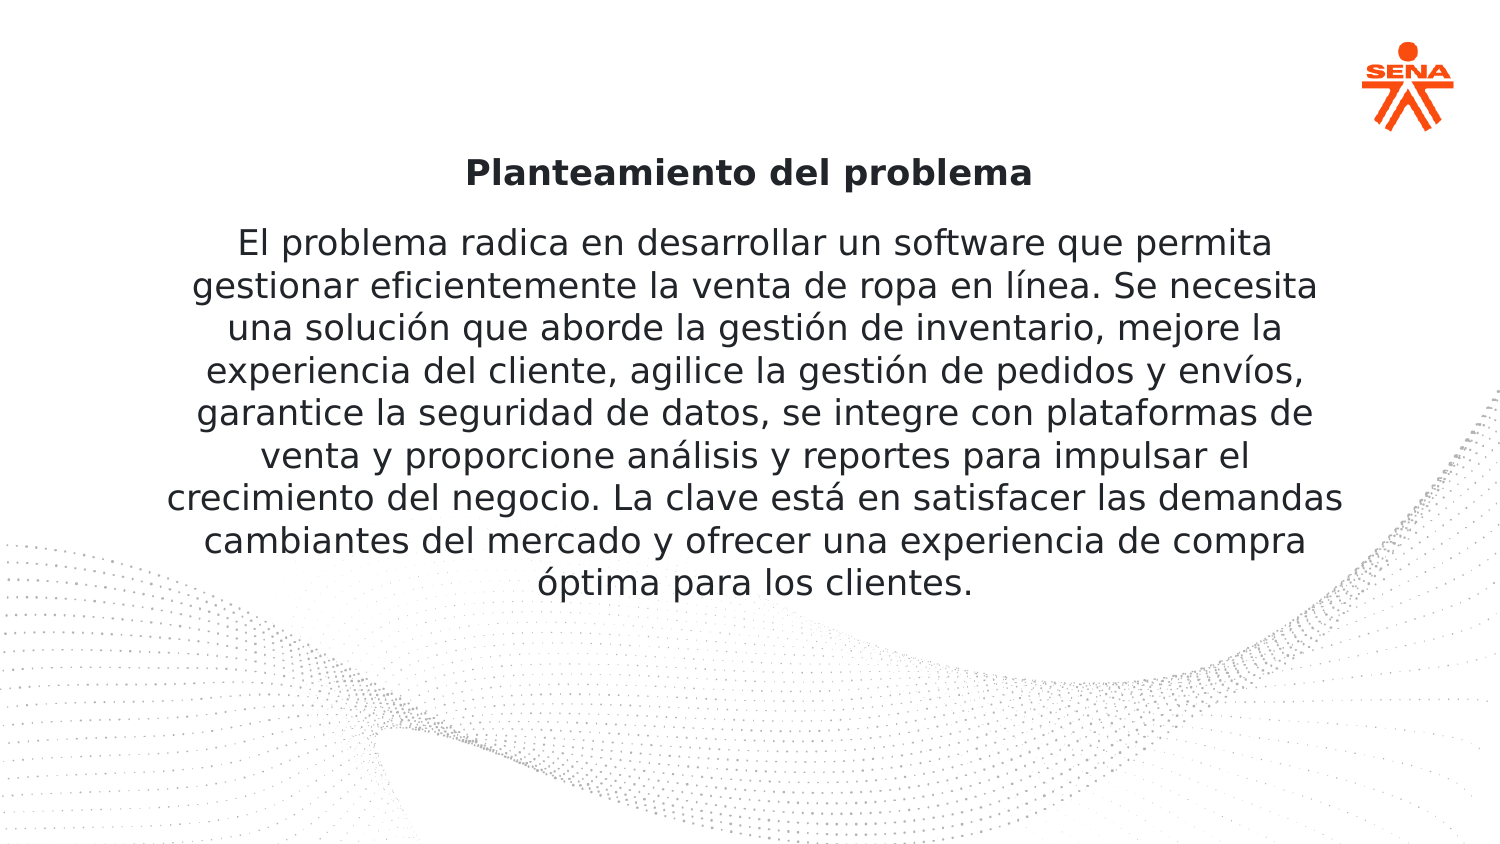

Planteamiento del problema

El problema radica en desarrollar un software que permita gestionar eficientemente la venta de ropa en línea. Se necesita una solución que aborde la gestión de inventario, mejore la experiencia del cliente, agilice la gestión de pedidos y envíos, garantice la seguridad de datos, se integre con plataformas de venta y proporcione análisis y reportes para impulsar el crecimiento del negocio. La clave está en satisfacer las demandas cambiantes del mercado y ofrecer una experiencia de compra óptima para los clientes.